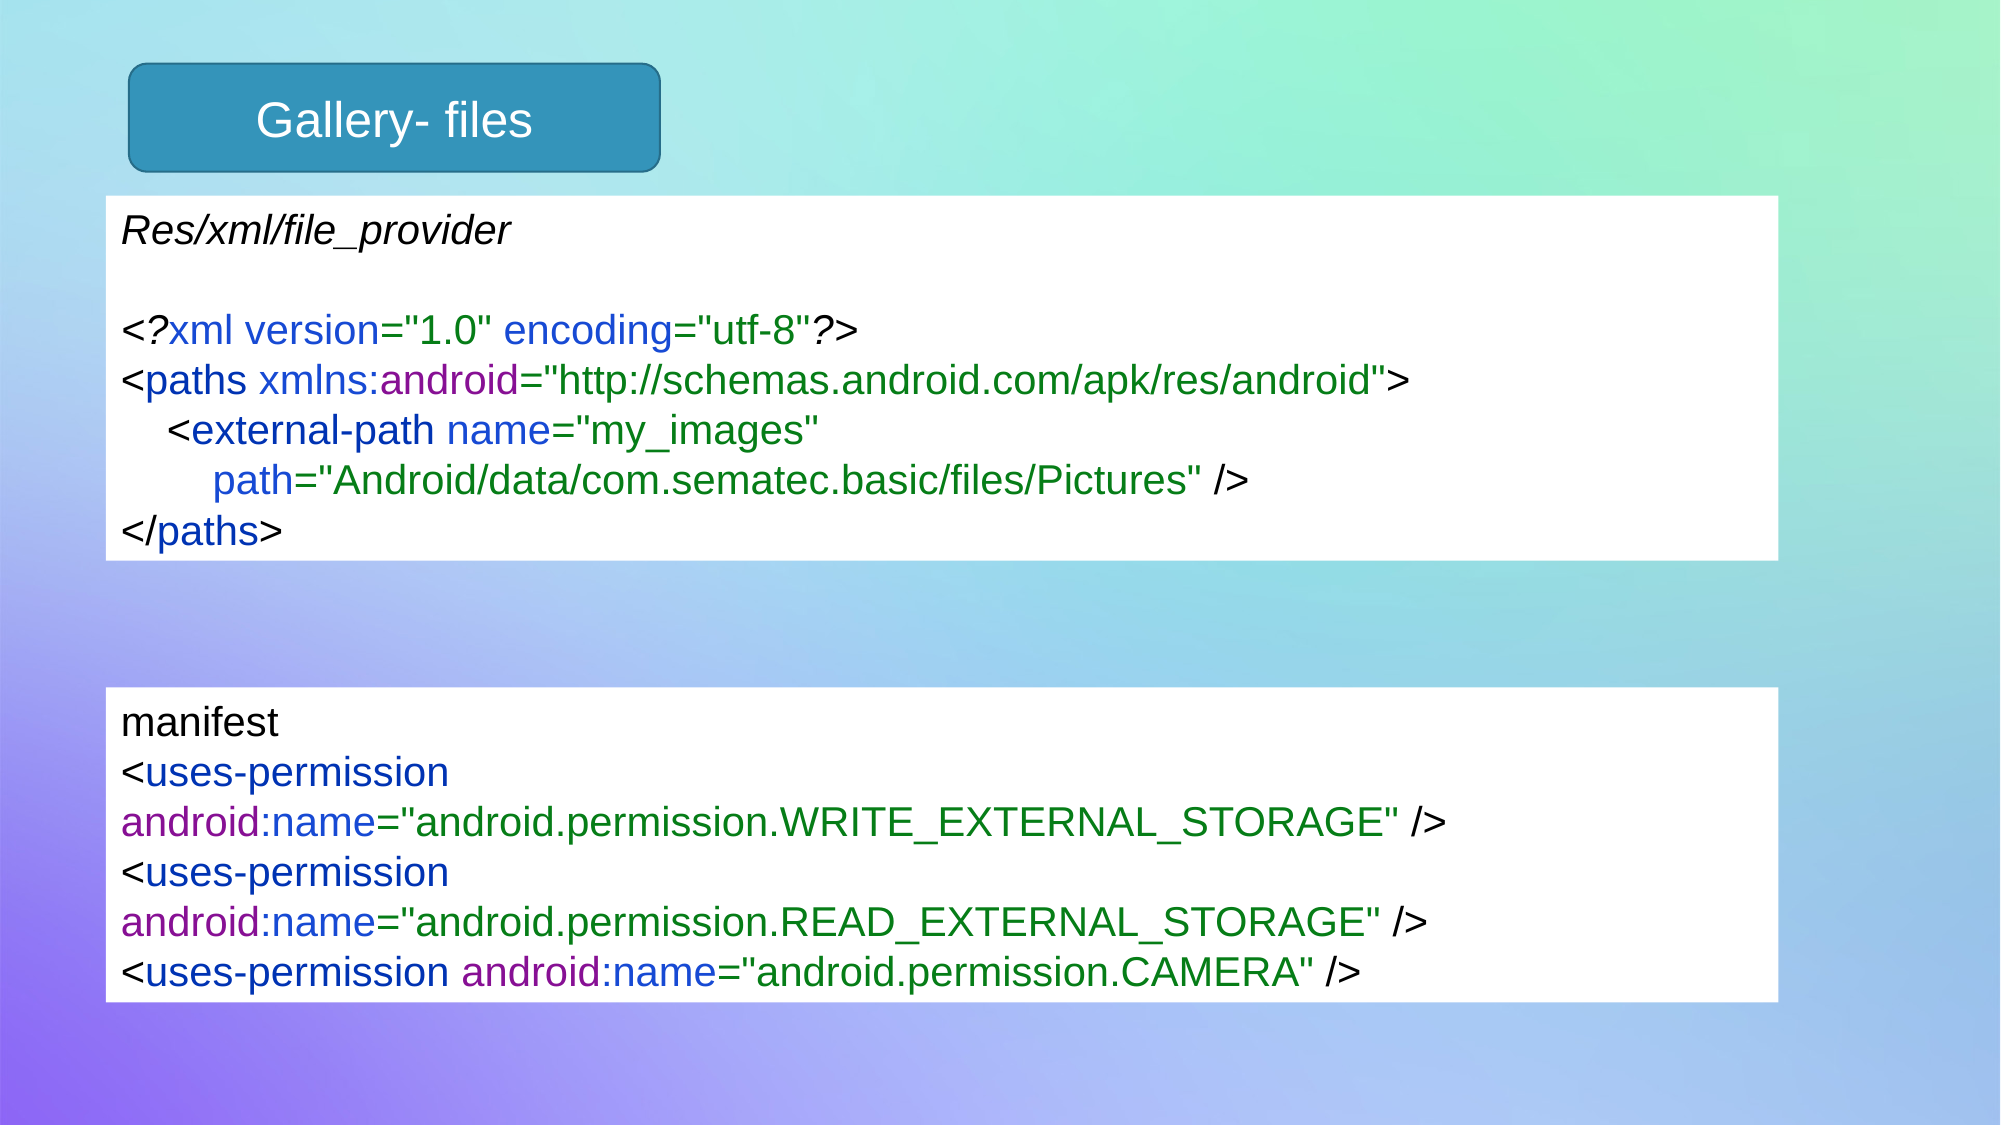

Gallery- files
Res/xml/file_provider

<?xml version="1.0" encoding="utf-8"?>
<paths xmlns:android="http://schemas.android.com/apk/res/android">
    <external-path name="my_images"
        path="Android/data/com.sematec.basic/files/Pictures" />
</paths>
manifest
<uses-permission android:name="android.permission.WRITE_EXTERNAL_STORAGE" />
<uses-permission android:name="android.permission.READ_EXTERNAL_STORAGE" />
<uses-permission android:name="android.permission.CAMERA" />